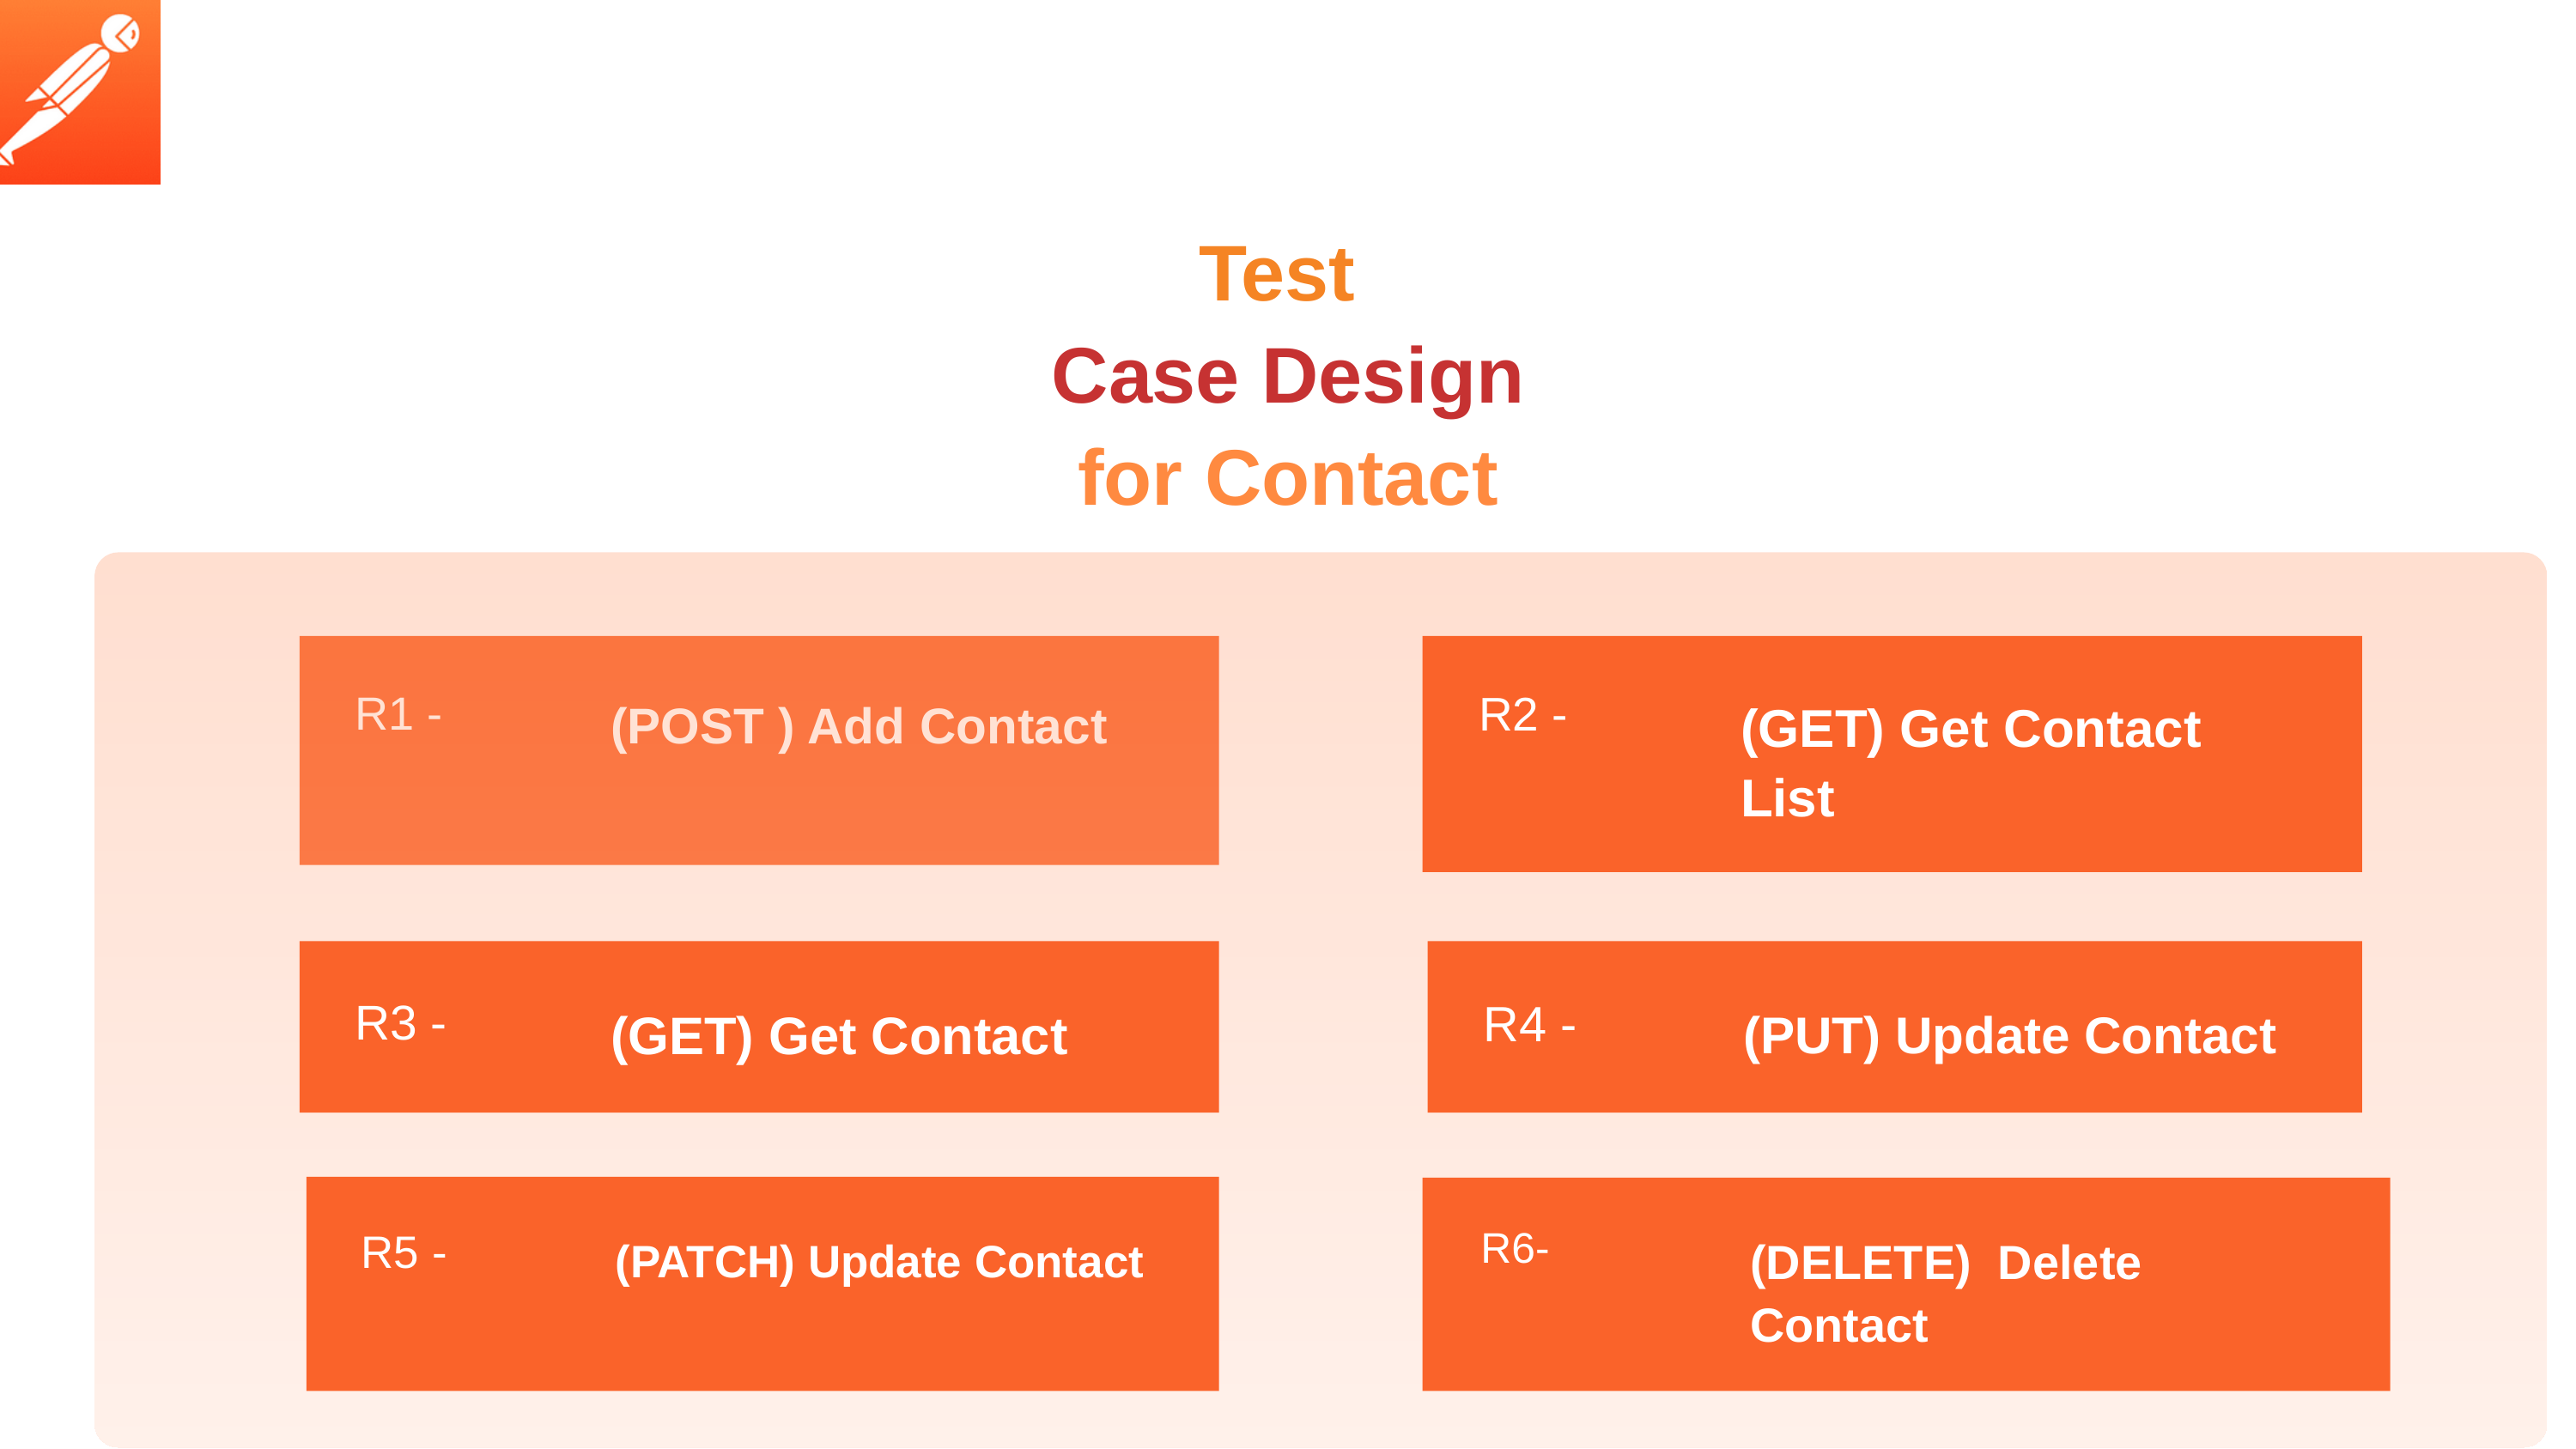

Test
Case Design for Contact

R1 -
(POST ) Add Contact

R2 -
(GET) Get Contact List

R3 -
(GET) Get Contact

R4 -
(PUT) Update Contact

R5 -
(PATCH) Update Contact

R6-
(DELETE)  Delete Contact